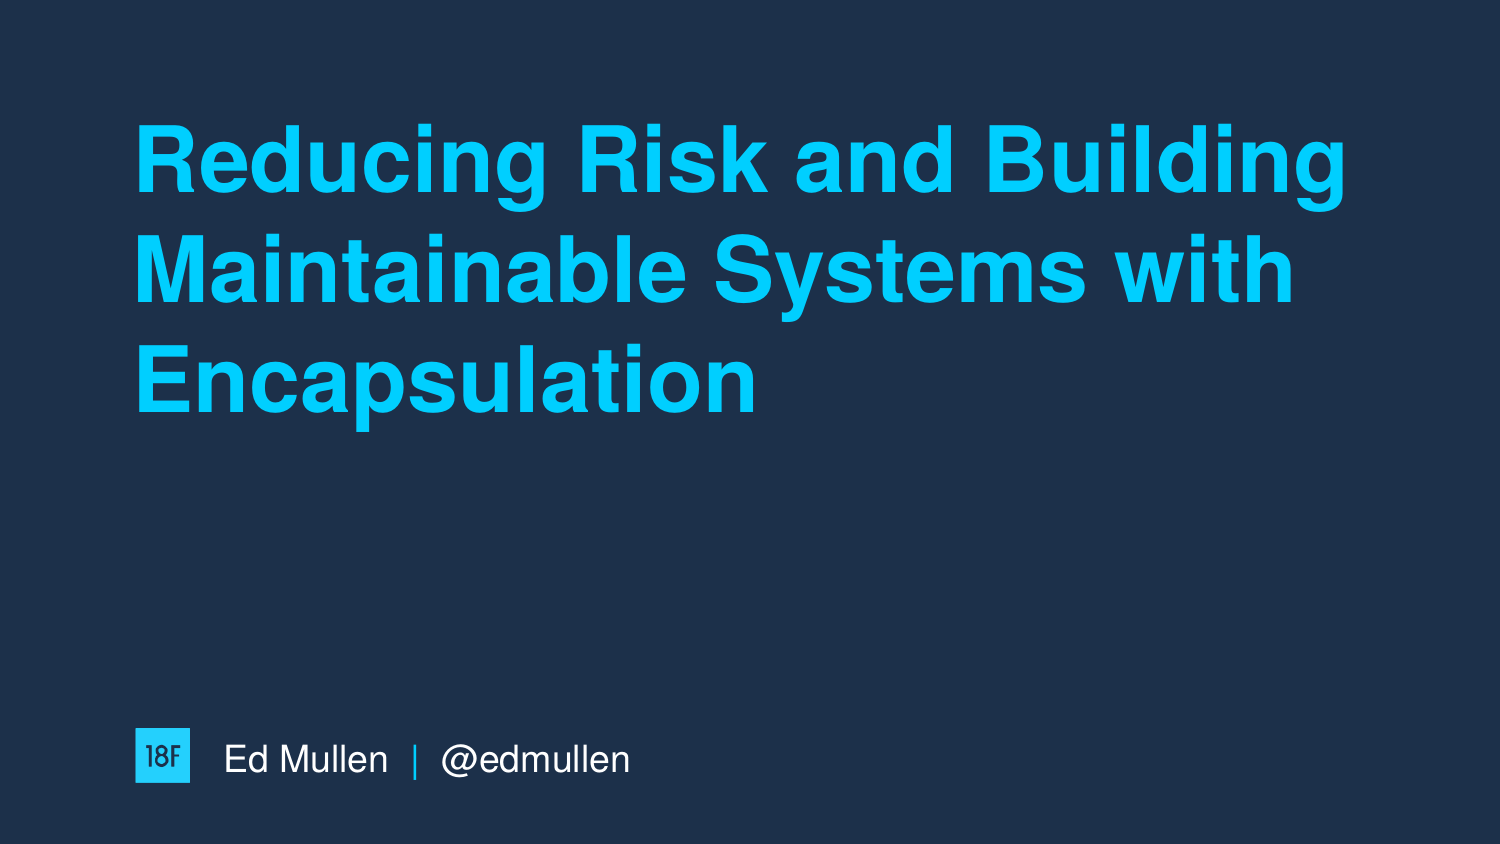

# Reducing Risk and Building Maintainable Systems with Encapsulation
Ed Mullen  |  @edmullen